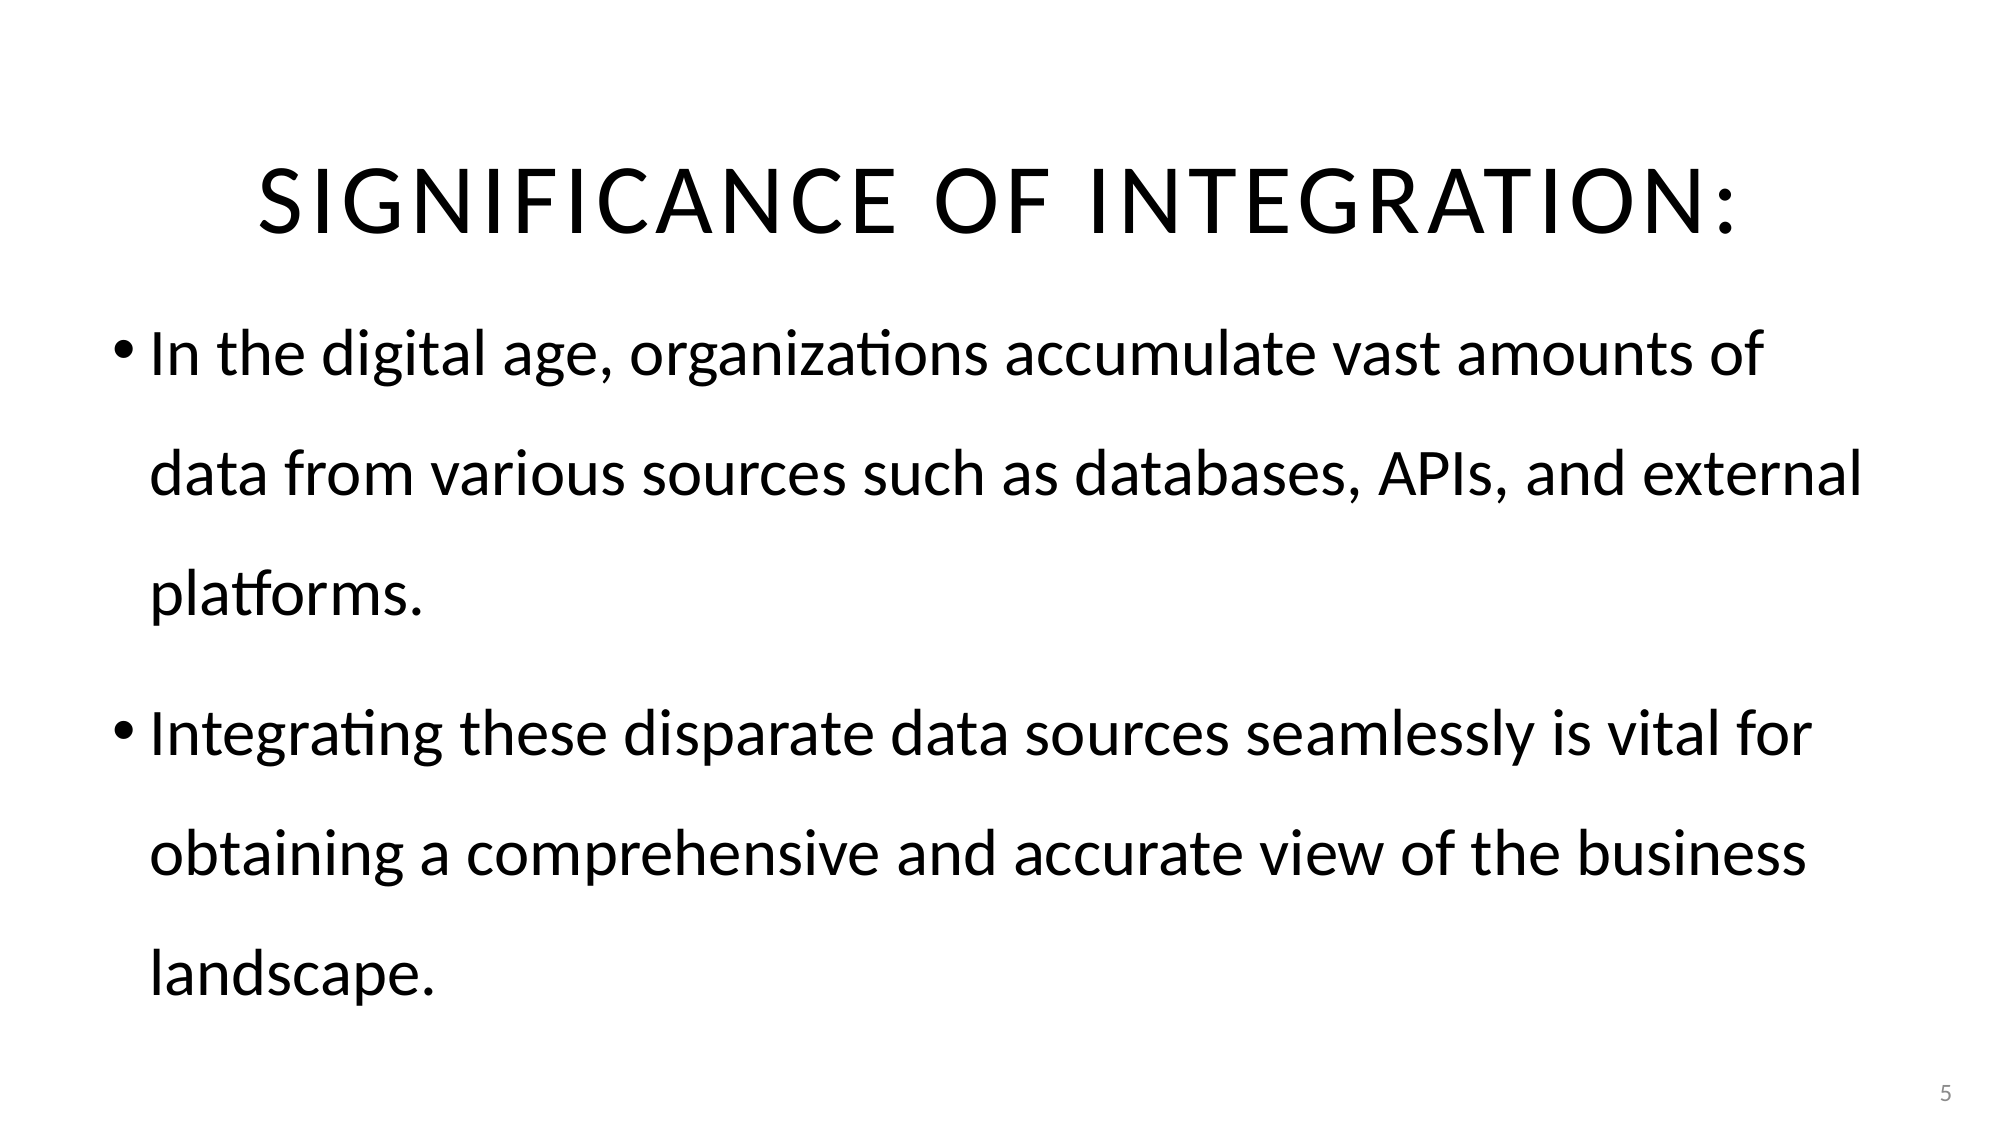

# Significance of Integration:
In the digital age, organizations accumulate vast amounts of data from various sources such as databases, APIs, and external platforms.
Integrating these disparate data sources seamlessly is vital for obtaining a comprehensive and accurate view of the business landscape.

5